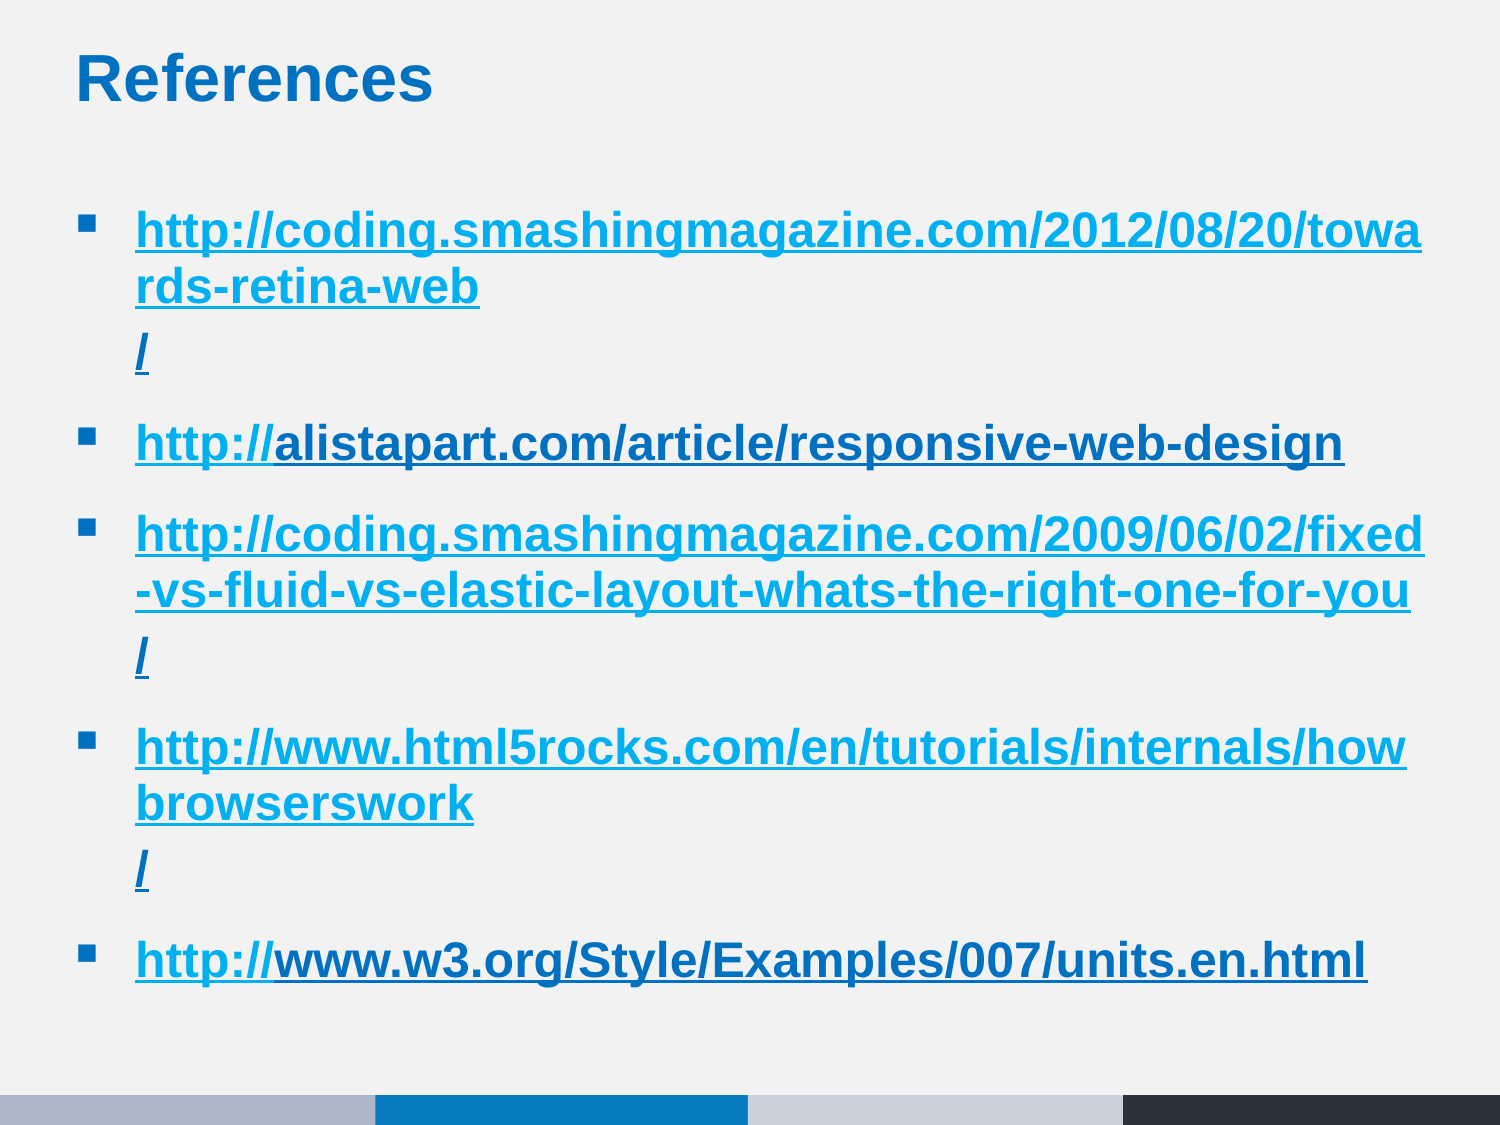

# References
http://coding.smashingmagazine.com/2012/08/20/towards-retina-web/
http://alistapart.com/article/responsive-web-design
http://coding.smashingmagazine.com/2009/06/02/fixed-vs-fluid-vs-elastic-layout-whats-the-right-one-for-you/
http://www.html5rocks.com/en/tutorials/internals/howbrowserswork/
http://www.w3.org/Style/Examples/007/units.en.html